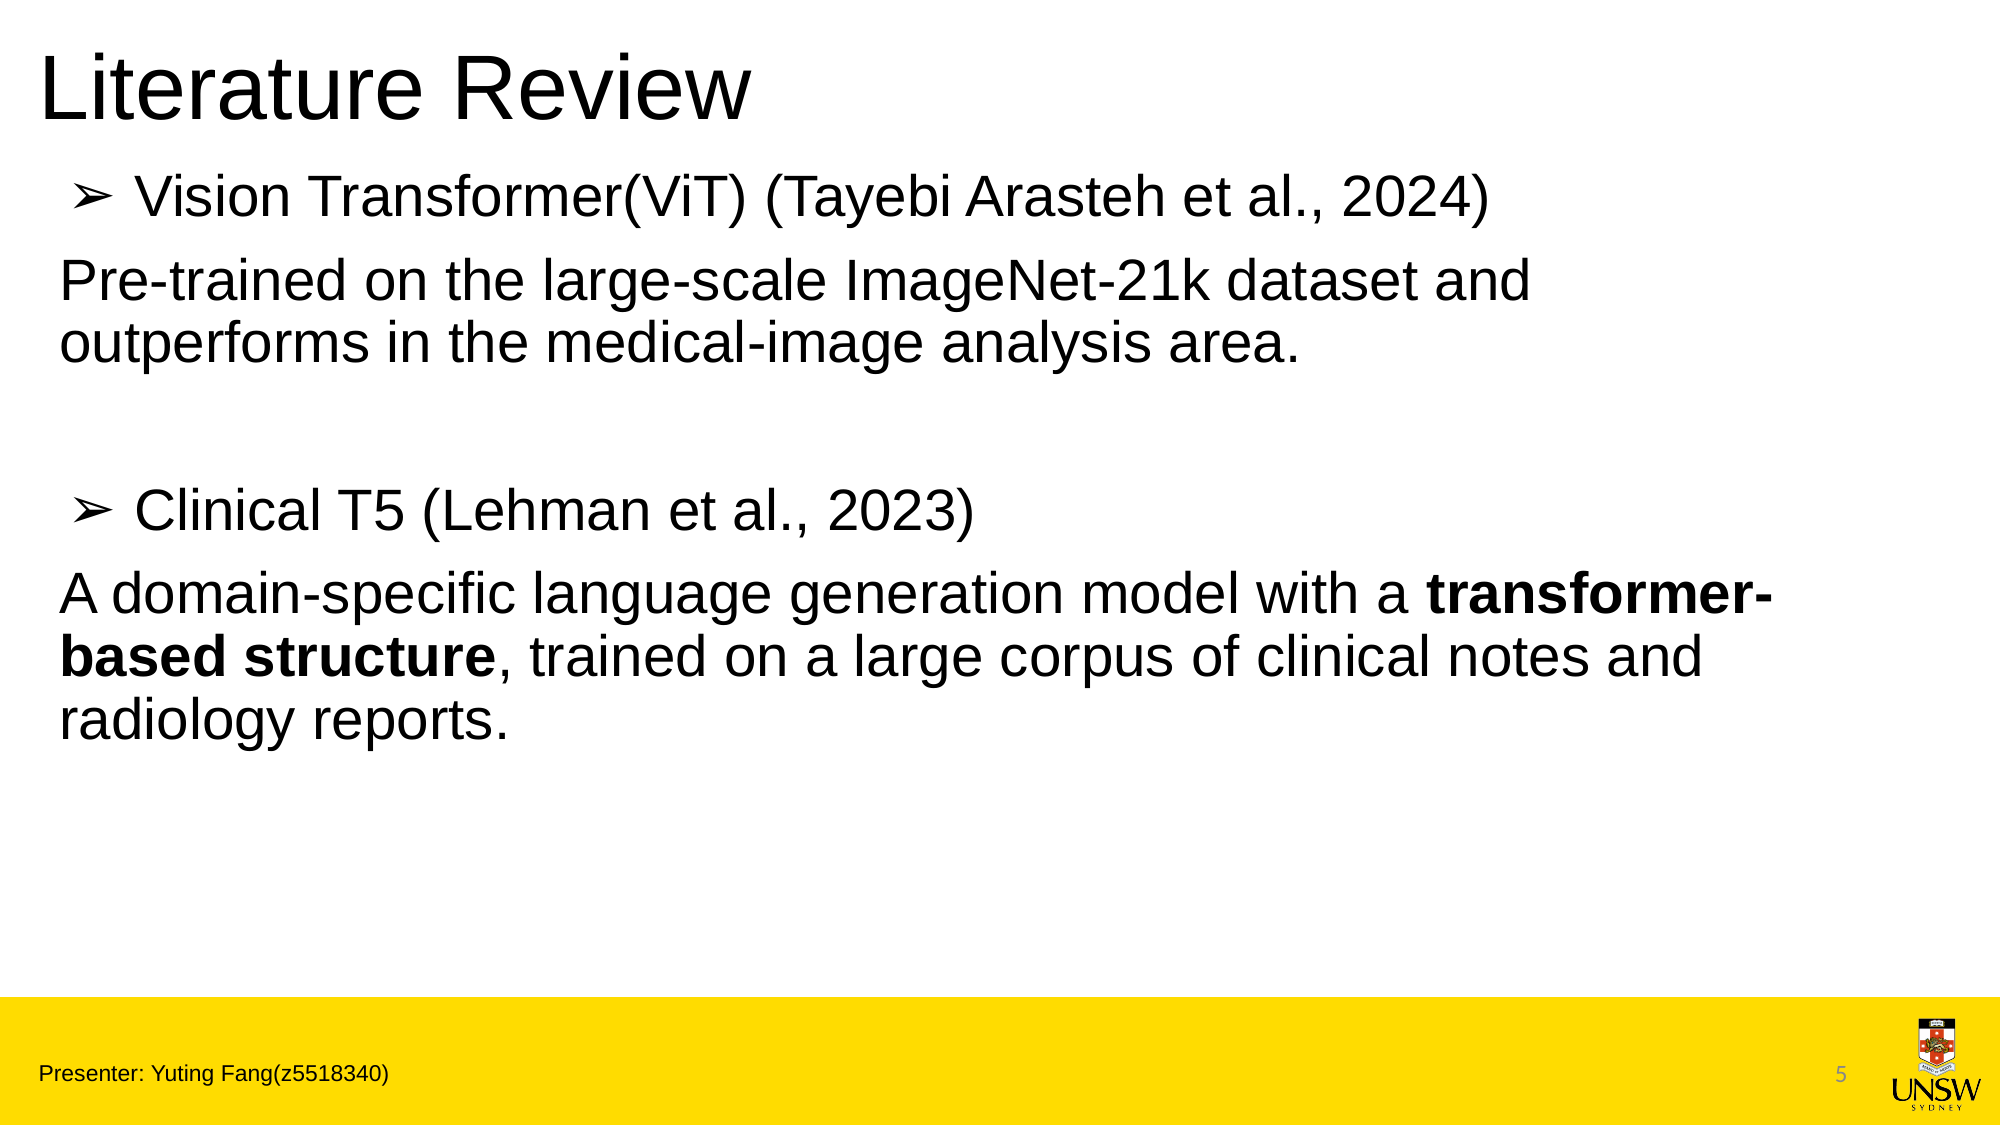

# Literature Review
Vision Transformer(ViT) (Tayebi Arasteh et al., 2024)
Pre-trained on the large-scale ImageNet-21k dataset and outperforms in the medical-image analysis area.

Clinical T5 (Lehman et al., 2023)
A domain-specific language generation model with a transformer-based structure, trained on a large corpus of clinical notes and radiology reports.

5
Presenter: Yuting Fang(z5518340)